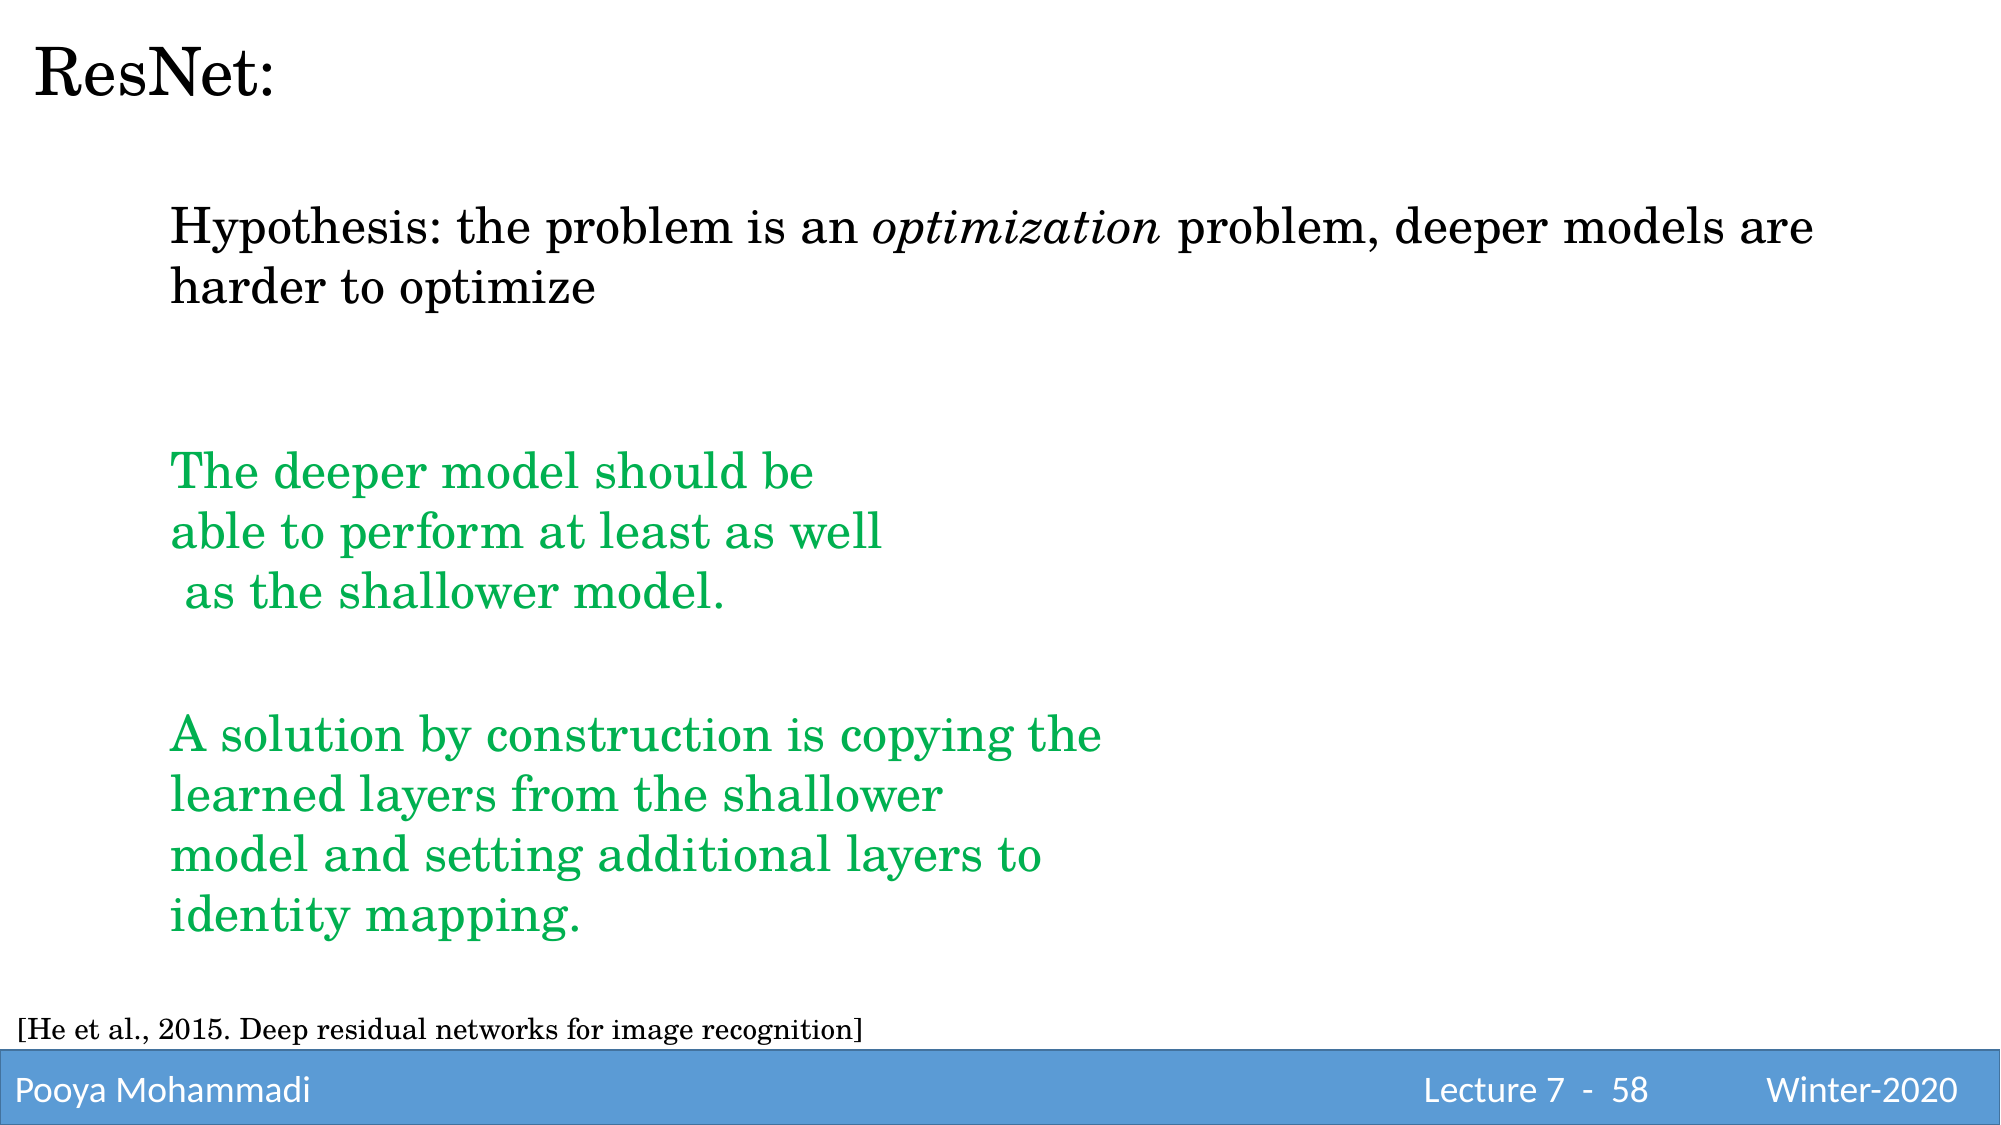

ResNet:
Hypothesis: the problem is an optimization problem, deeper models are harder to optimize
The deeper model should be able to perform at least as well
 as the shallower model.
A solution by construction is copying the learned layers from the shallower
model and setting additional layers to identity mapping.
[He et al., 2015. Deep residual networks for image recognition]
Pooya Mohammadi					     			       Lecture 7  -  58	            Winter-2020